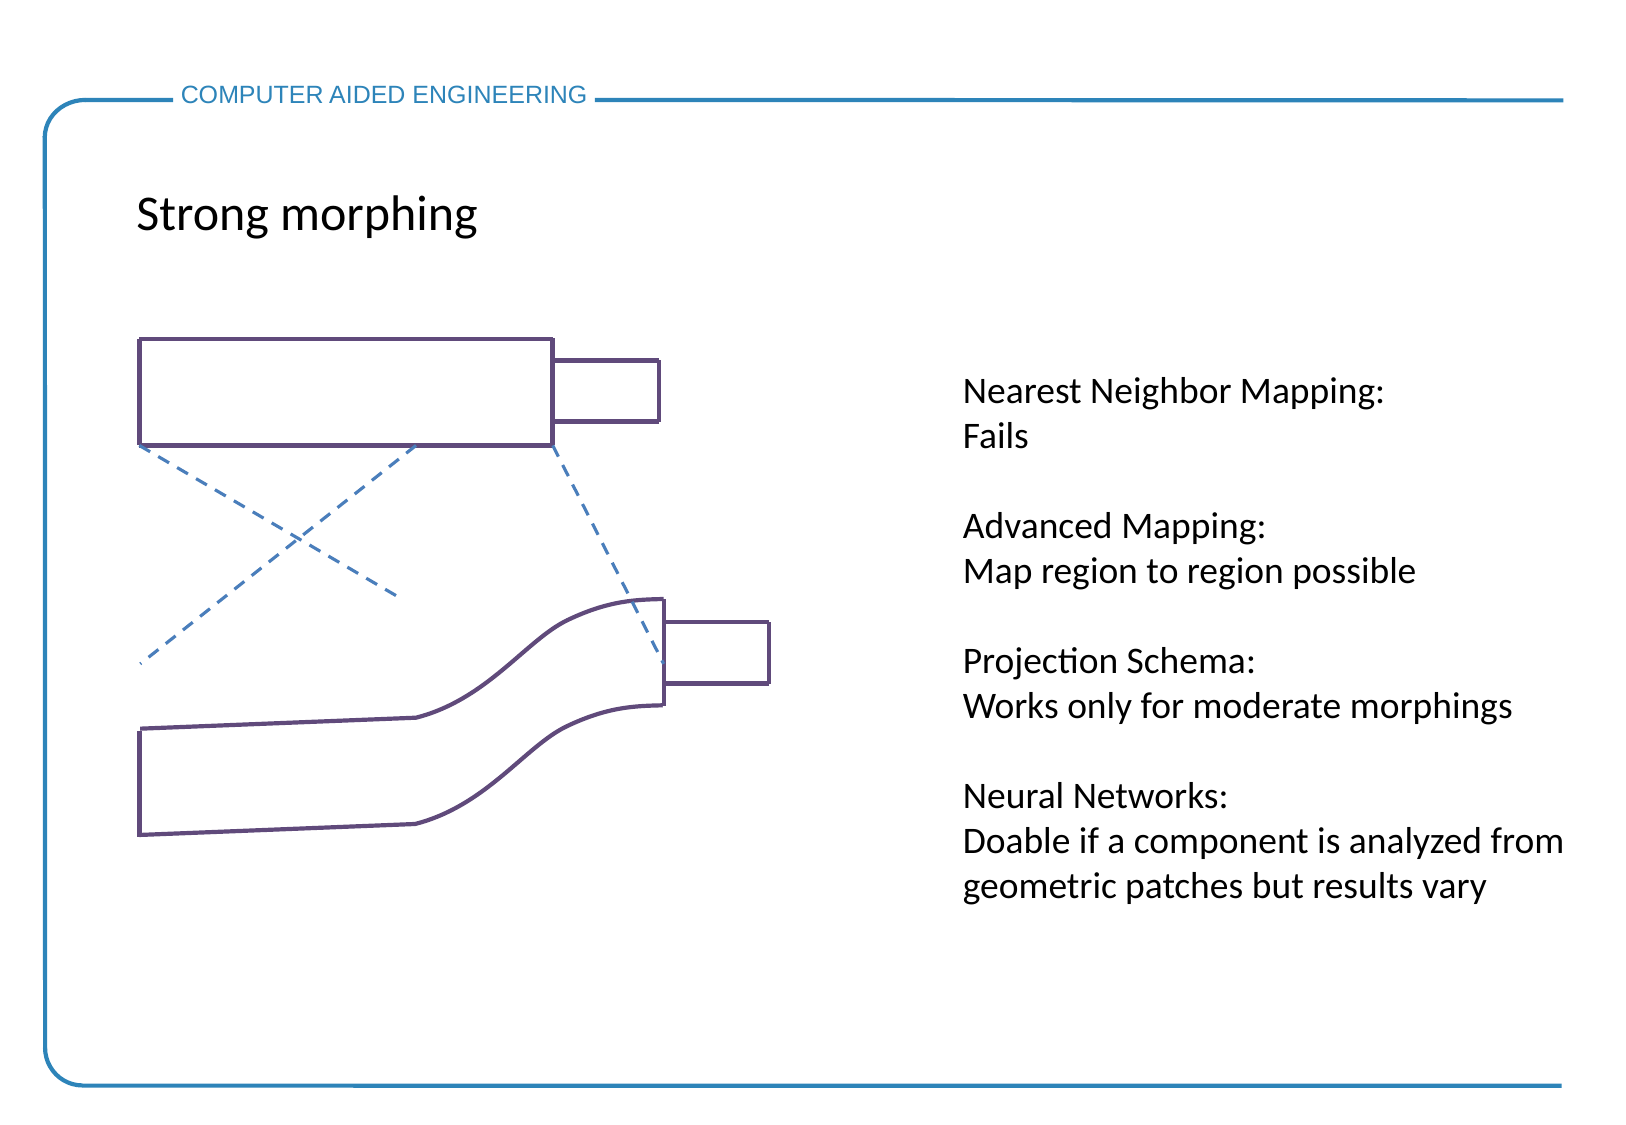

Strong morphing
Nearest Neighbor Mapping:
Fails

Advanced Mapping:
Map region to region possible

Projection Schema:
Works only for moderate morphings

Neural Networks:
Doable if a component is analyzed from
geometric patches but results vary